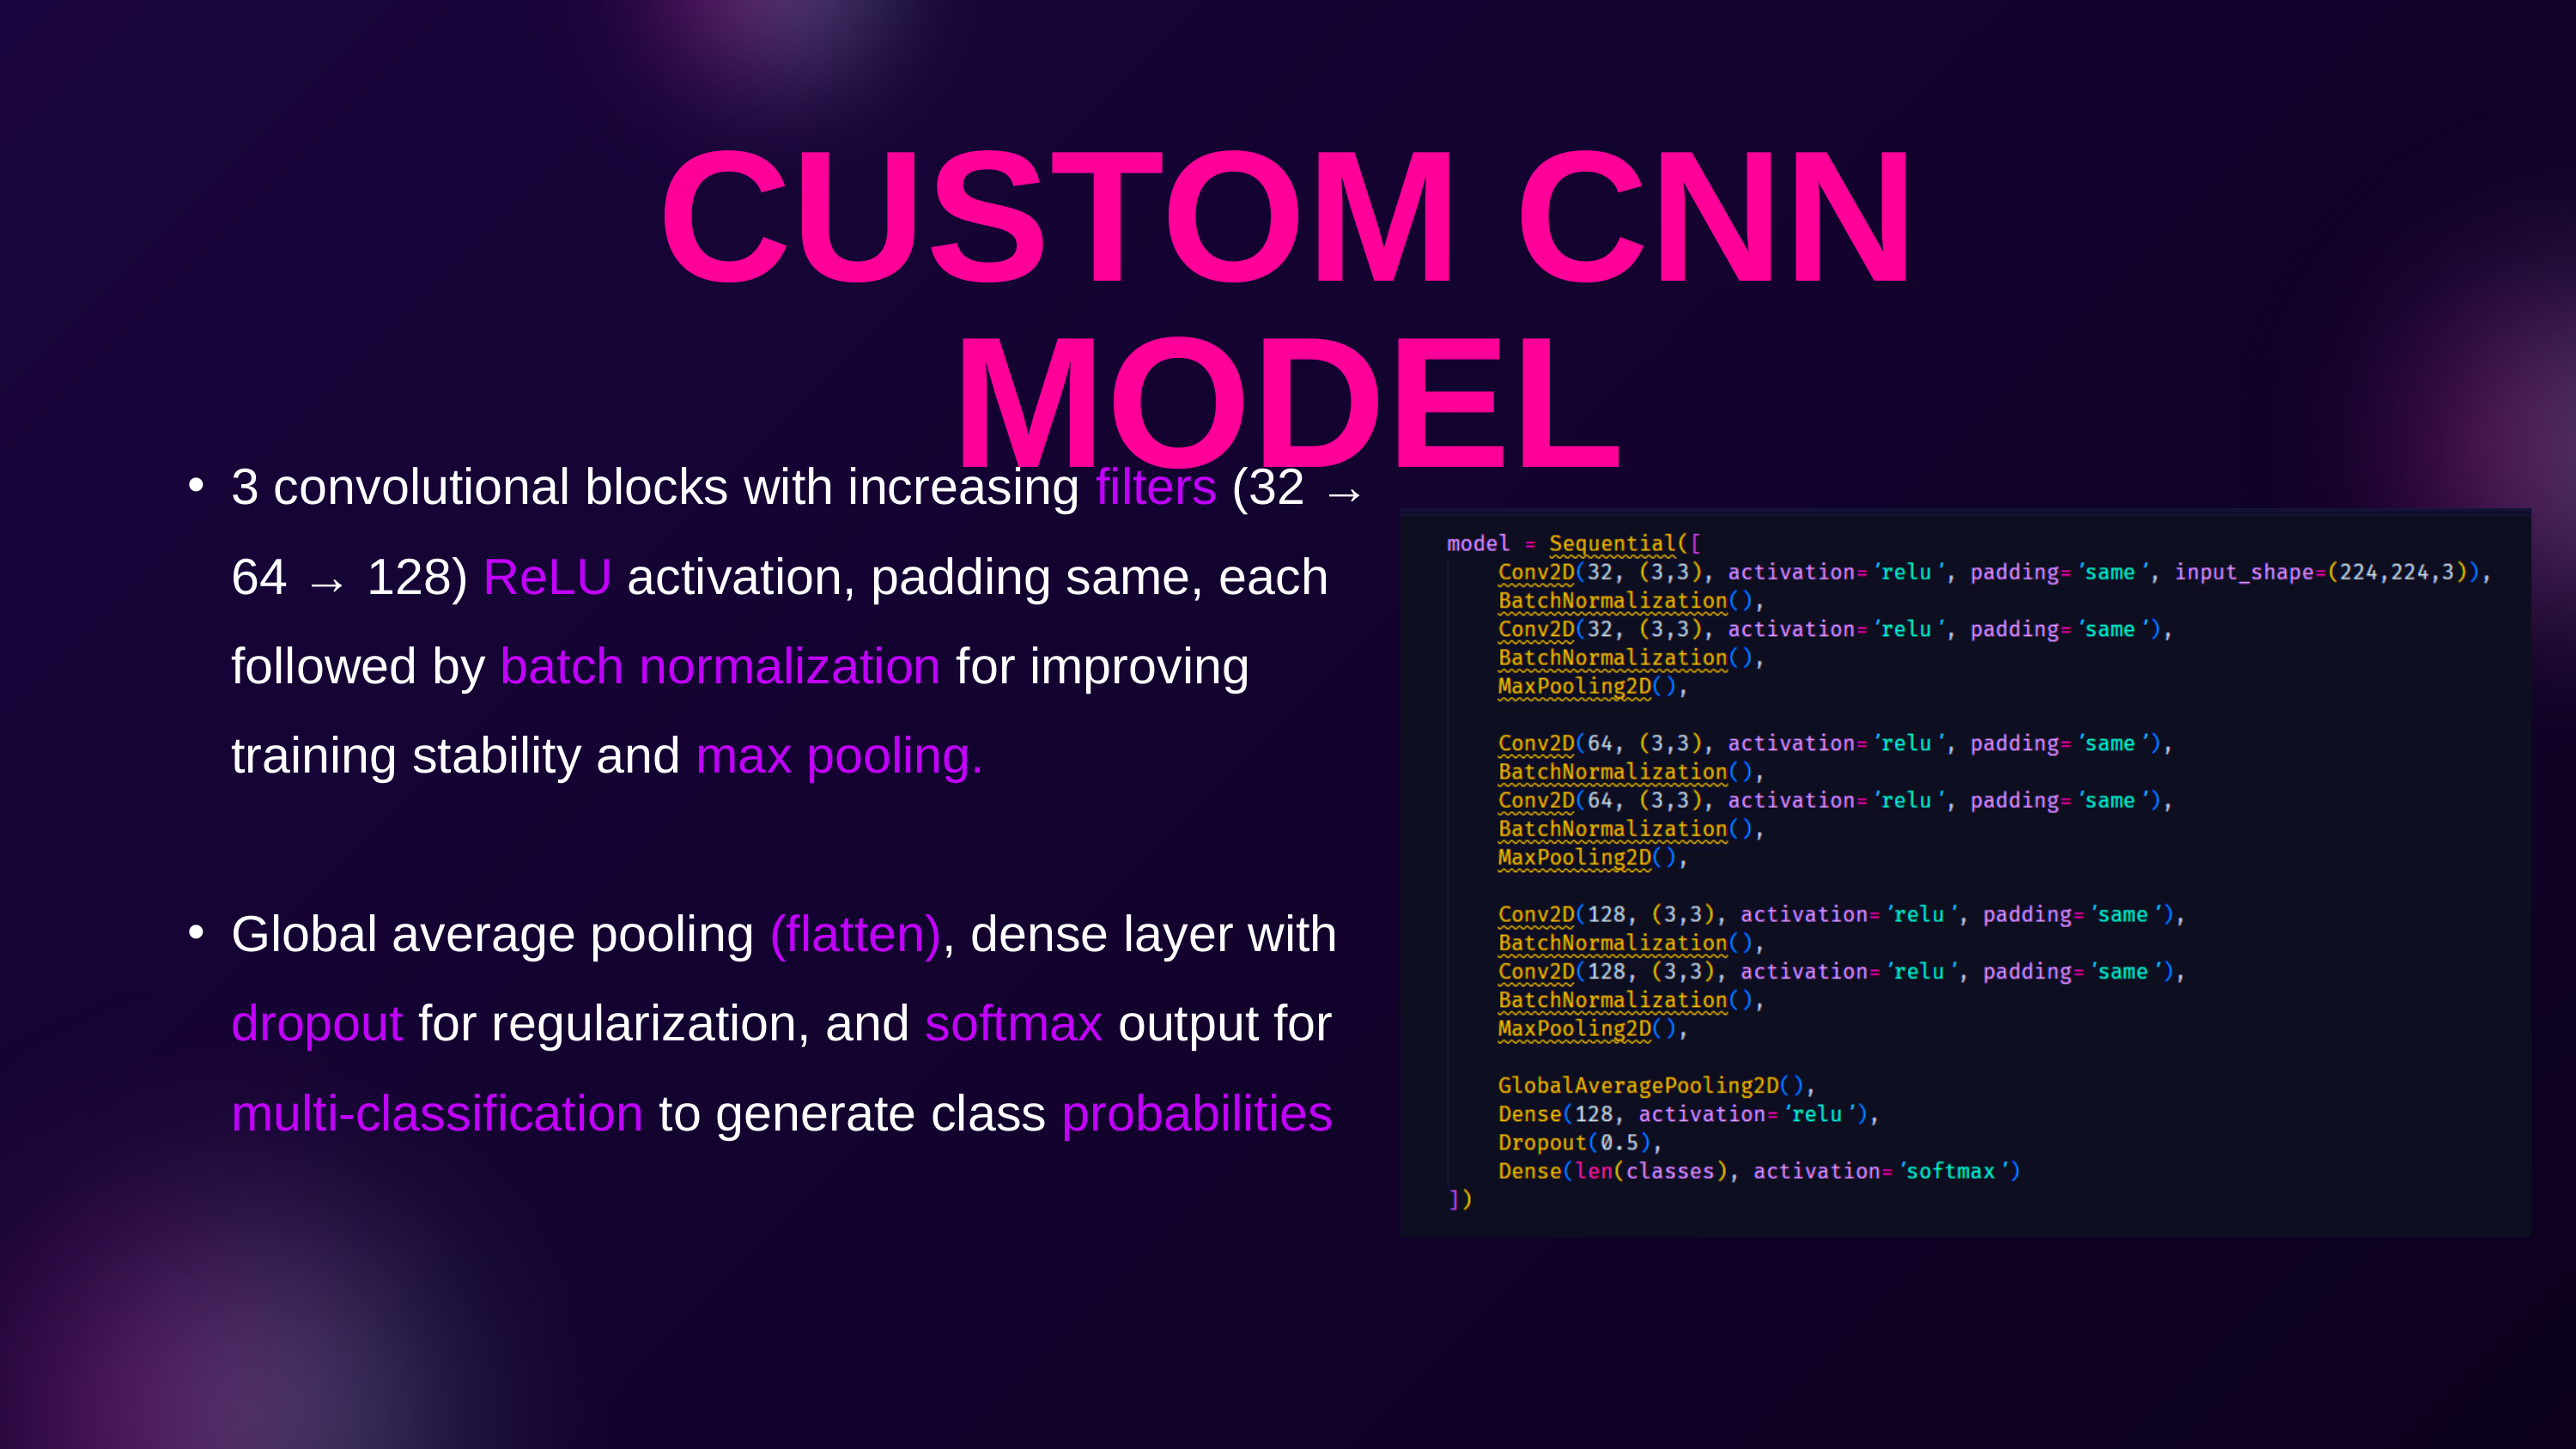

CUSTOM CNN MODEL
3 convolutional blocks with increasing filters (32 → 64 → 128) ReLU activation, padding same, each followed by batch normalization for improving training stability and max pooling.

Global average pooling (flatten), dense layer with dropout for regularization, and softmax output for multi-classification to generate class probabilities